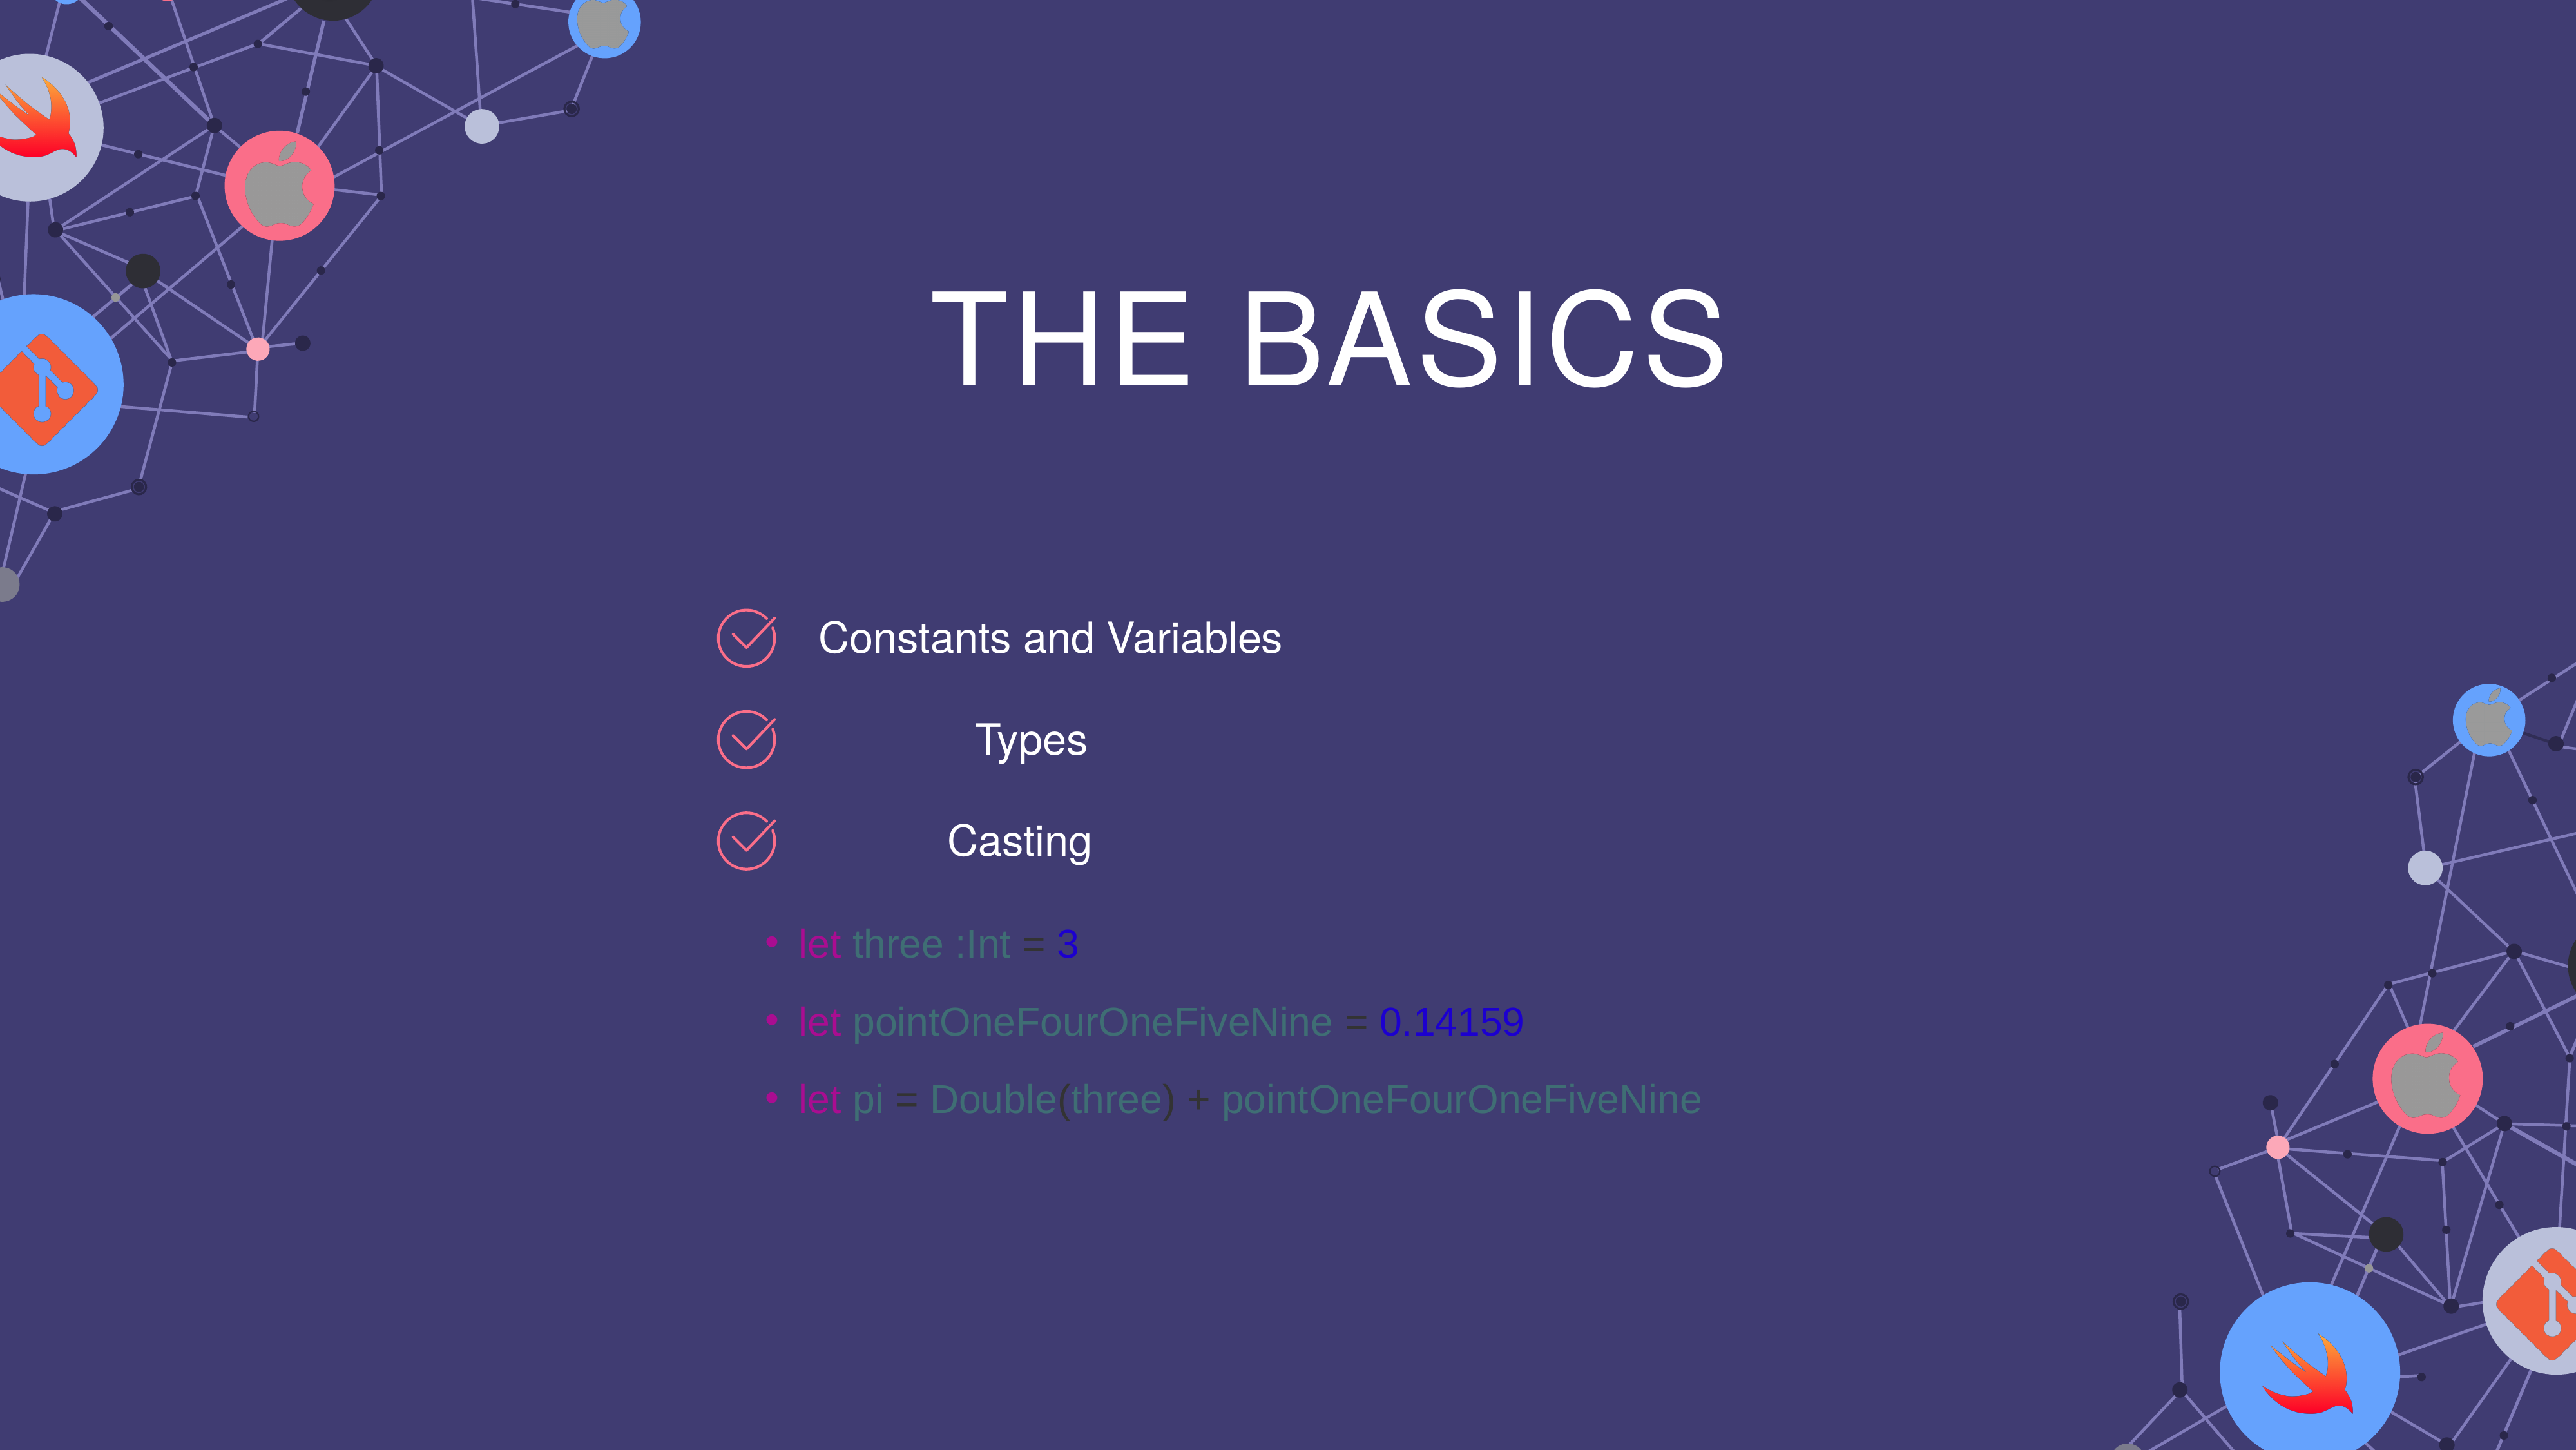

THE BASICS
Constants and Variables

Types

Casting

let three :Int = 3
let pointOneFourOneFiveNine = 0.14159
let pi = Double(three) + pointOneFourOneFiveNine